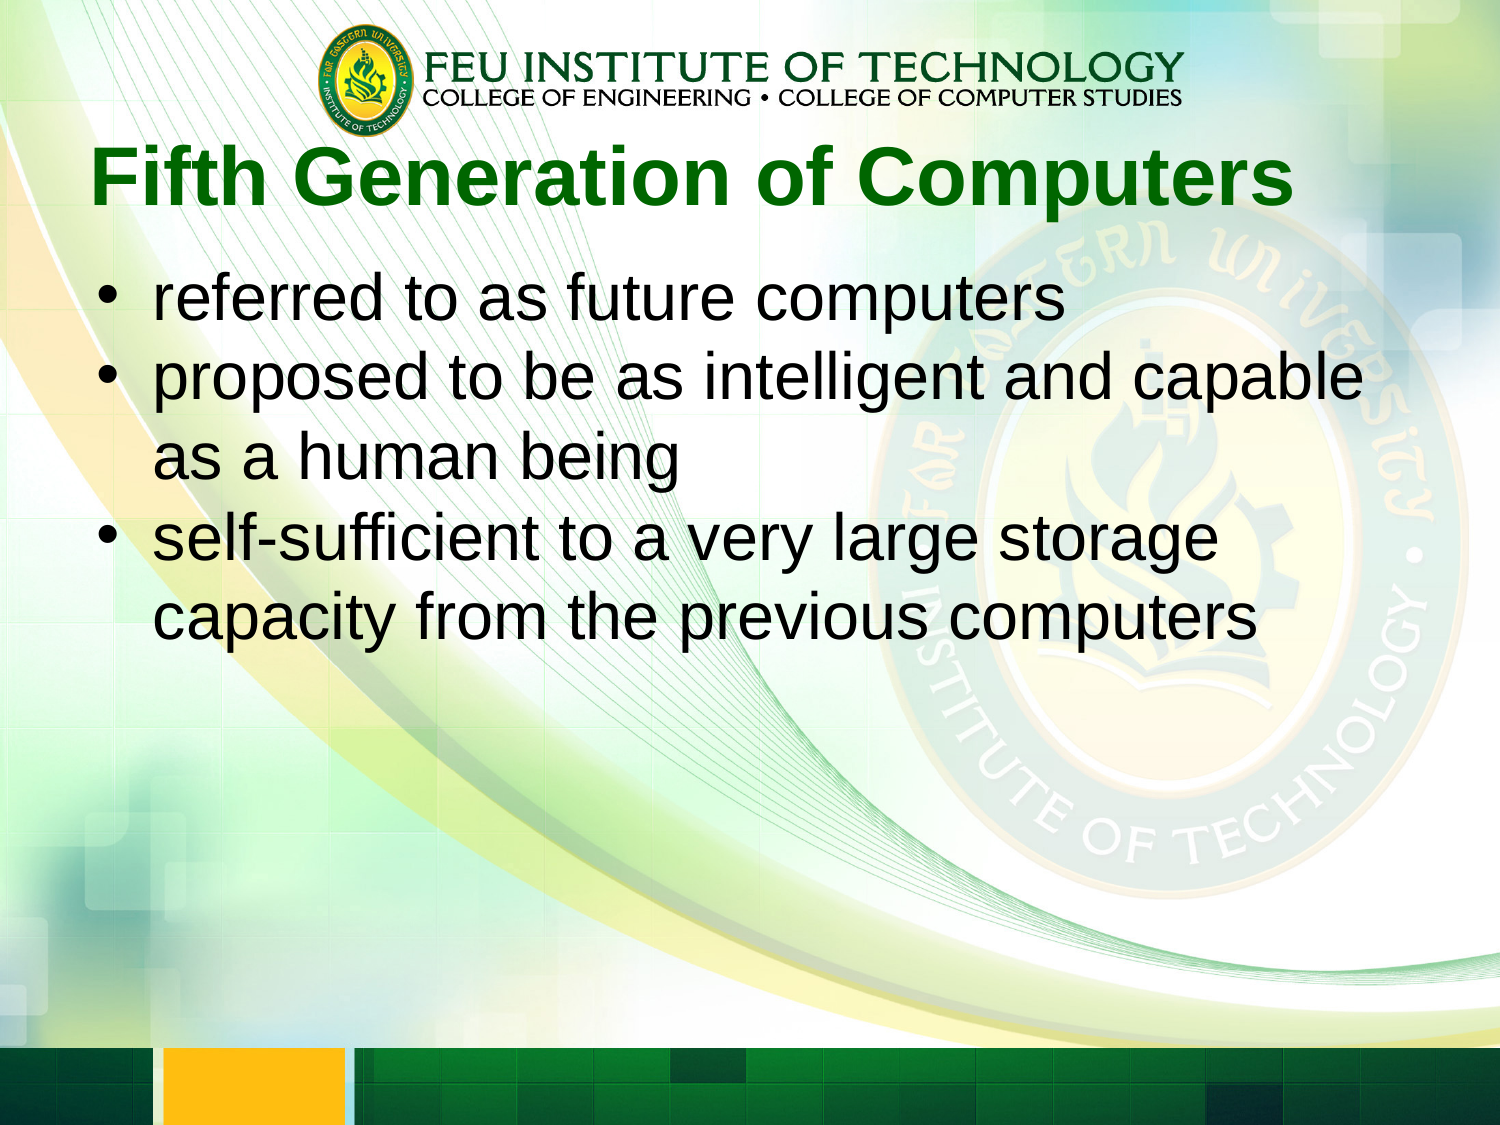

Fifth Generation of Computers
referred to as future computers
proposed to be as intelligent and capable as a human being
self-sufficient to a very large storage capacity from the previous computers